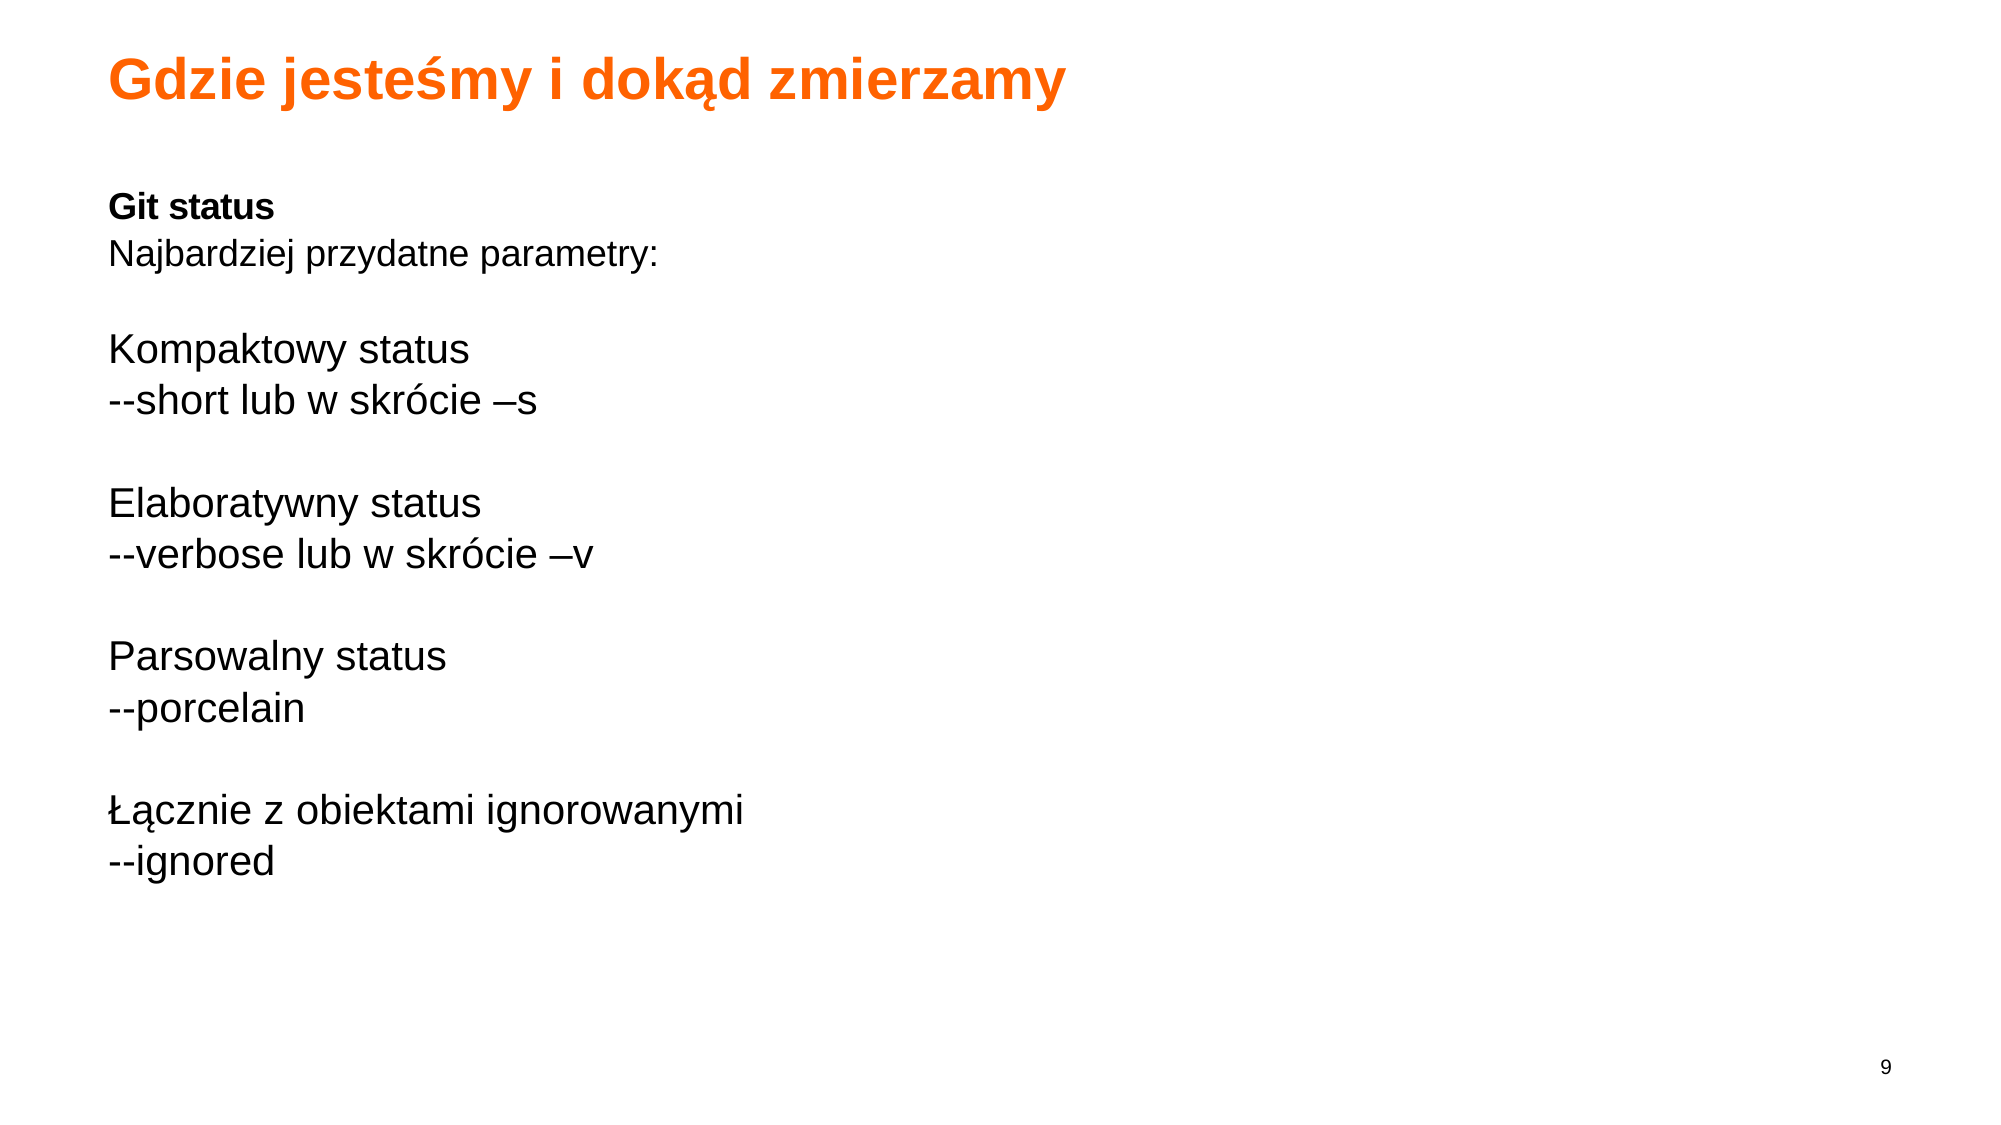

# Gdzie jesteśmy i dokąd zmierzamy
Git status
Najbardziej przydatne parametry:

Kompaktowy status
--short lub w skrócie –s

Elaboratywny status
--verbose lub w skrócie –v

Parsowalny status
--porcelain

Łącznie z obiektami ignorowanymi
--ignored

9